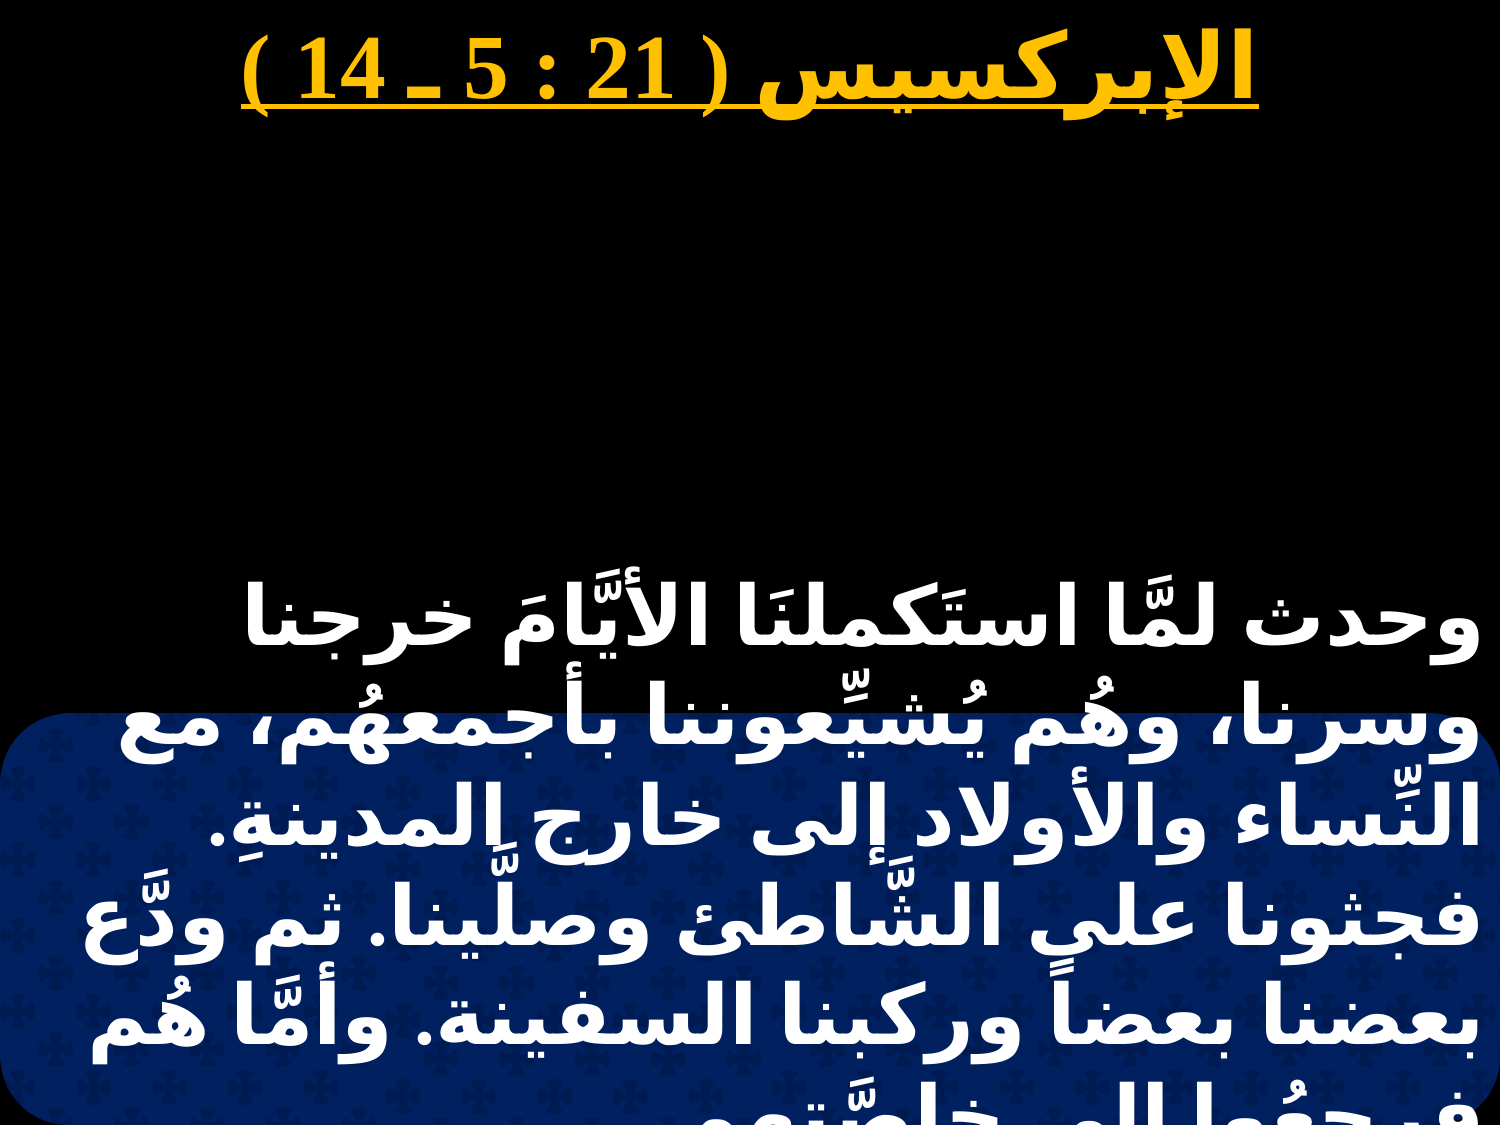

الإبركسيس ( 21 : 5 ـ 14 )
وحدث لمَّا استَكملنَا الأيَّامَ خرجنا وسرنا، وهُم يُشيِّعوننا بأجمعهُم، مع النِّساء والأولاد إلى خارج المدينةِ. فجثونا على الشَّاطئ وصلَّينا. ثم ودَّع بعضنا بعضاً وركبنا السفينة. وأمَّا هُم فرجعُوا إلى خاصَّتهم.